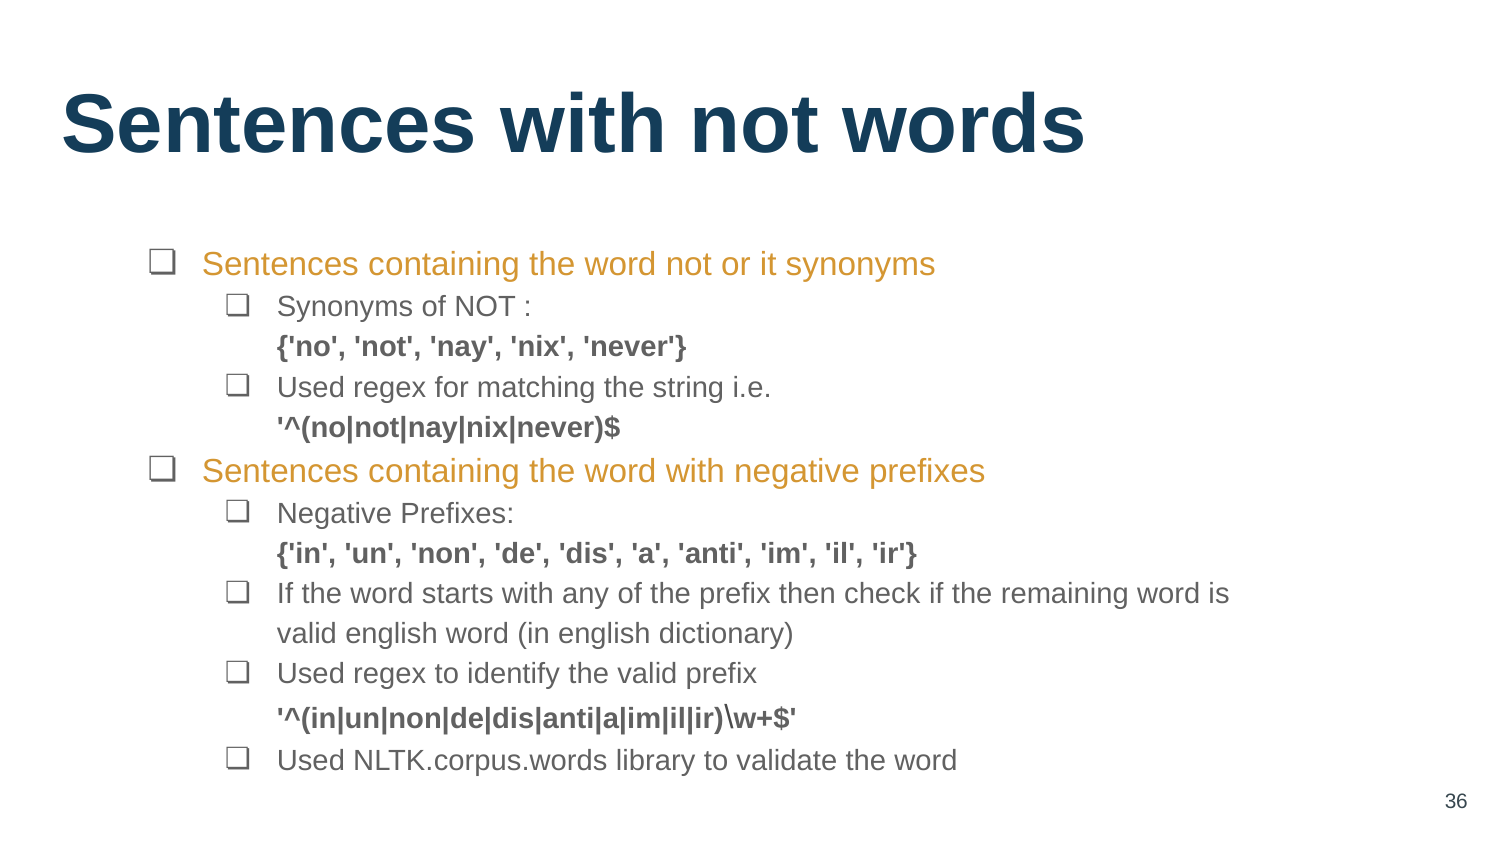

# Sentences with not words
Sentences containing the word not or it synonyms
Synonyms of NOT :
{'no', 'not', 'nay', 'nix', 'never'}
Used regex for matching the string i.e.
'^(no|not|nay|nix|never)$
Sentences containing the word with negative prefixes
Negative Prefixes:
{'in', 'un', 'non', 'de', 'dis', 'a', 'anti', 'im', 'il', 'ir'}
If the word starts with any of the prefix then check if the remaining word is valid english word (in english dictionary)
Used regex to identify the valid prefix
'^(in|un|non|de|dis|anti|a|im|il|ir)\w+$'
Used NLTK.corpus.words library to validate the word
36